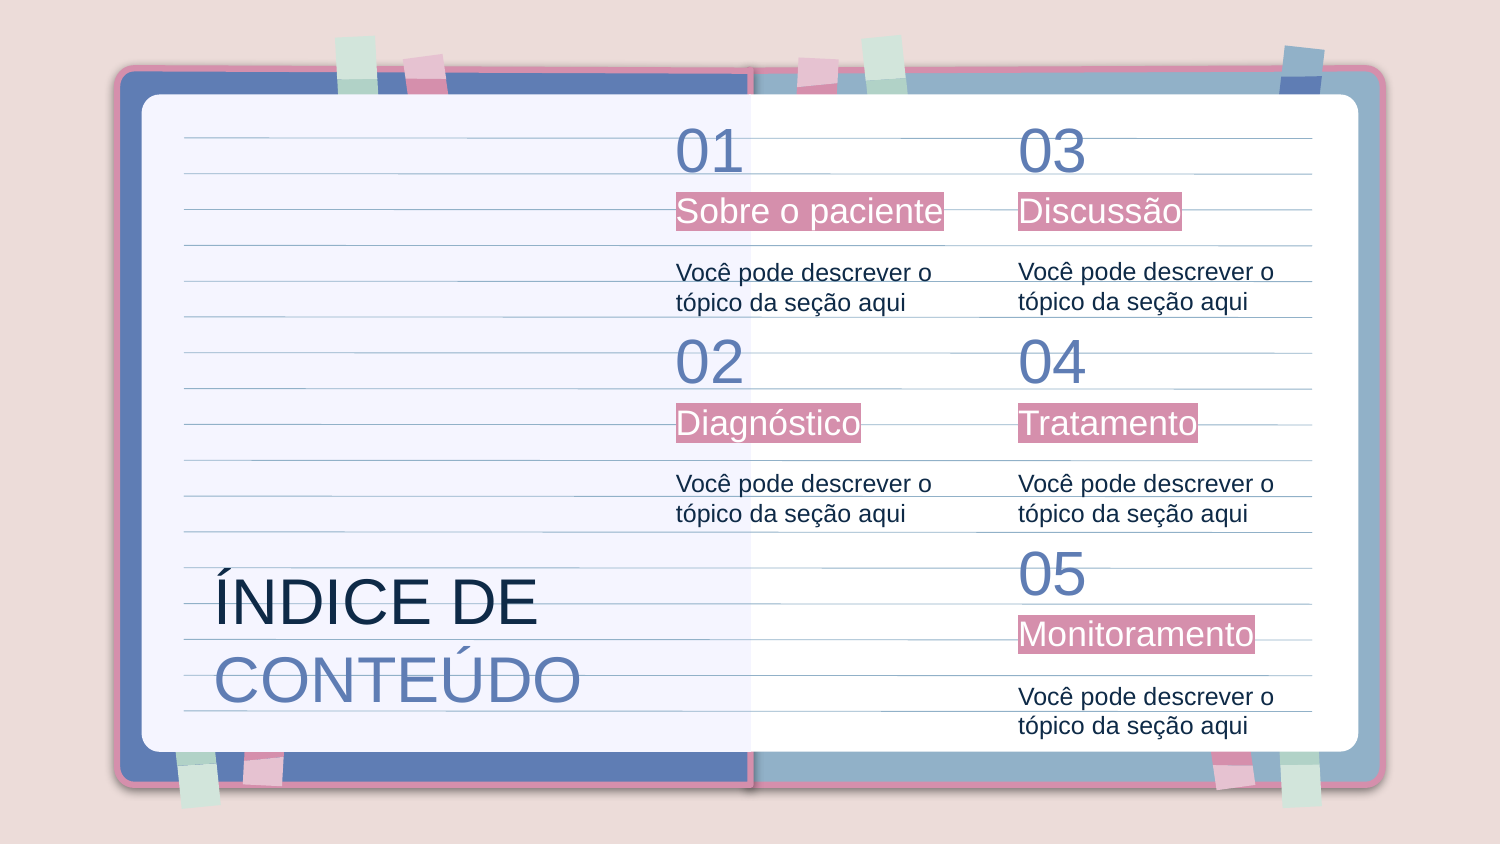

01
03
Sobre o paciente
Discussão
Você pode descrever o tópico da seção aqui
Você pode descrever o tópico da seção aqui
02
04
Diagnóstico
Tratamento
Você pode descrever o tópico da seção aqui
Você pode descrever o tópico da seção aqui
05
# ÍNDICE DE CONTEÚDO
Monitoramento
Você pode descrever o tópico da seção aqui